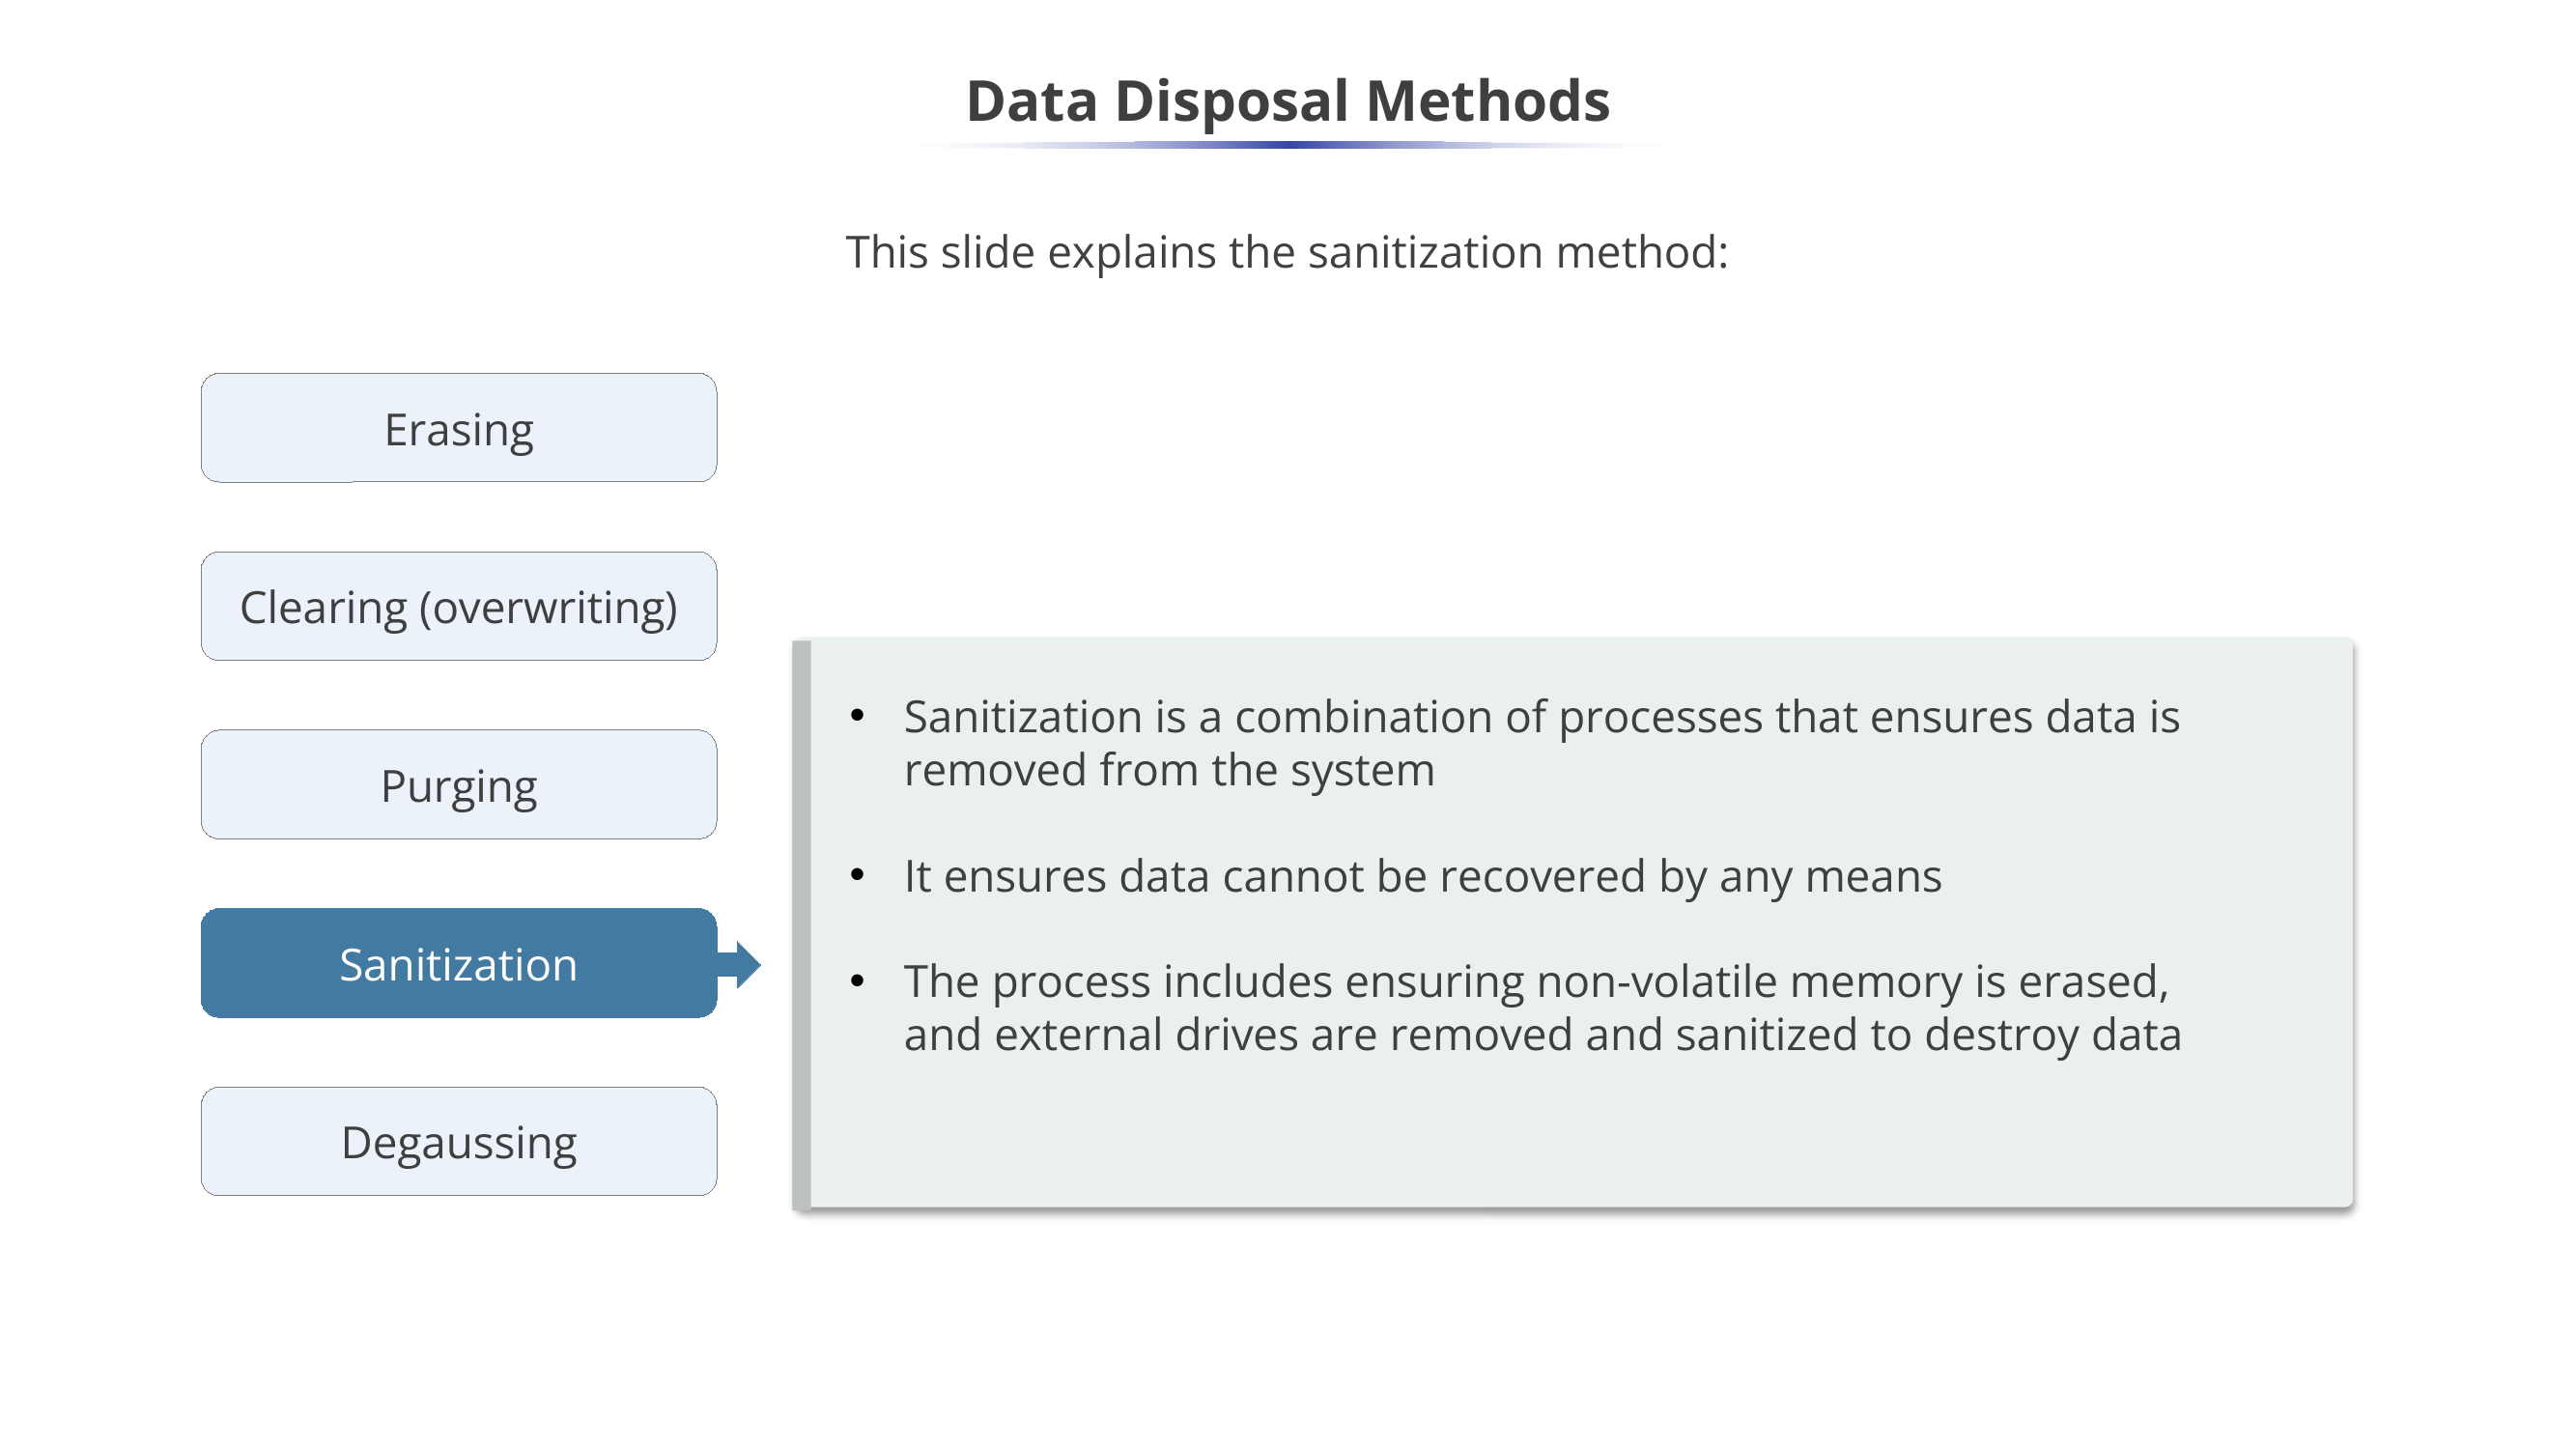

# Data Disposal Methods

This slide explains the sanitization method:
Erasing
Clearing (overwriting)
Sanitization is a combination of processes that ensures data is removed from the system

It ensures data cannot be recovered by any means

The process includes ensuring non-volatile memory is erased, and external drives are removed and sanitized to destroy data
Purging
Sanitization

Degaussing